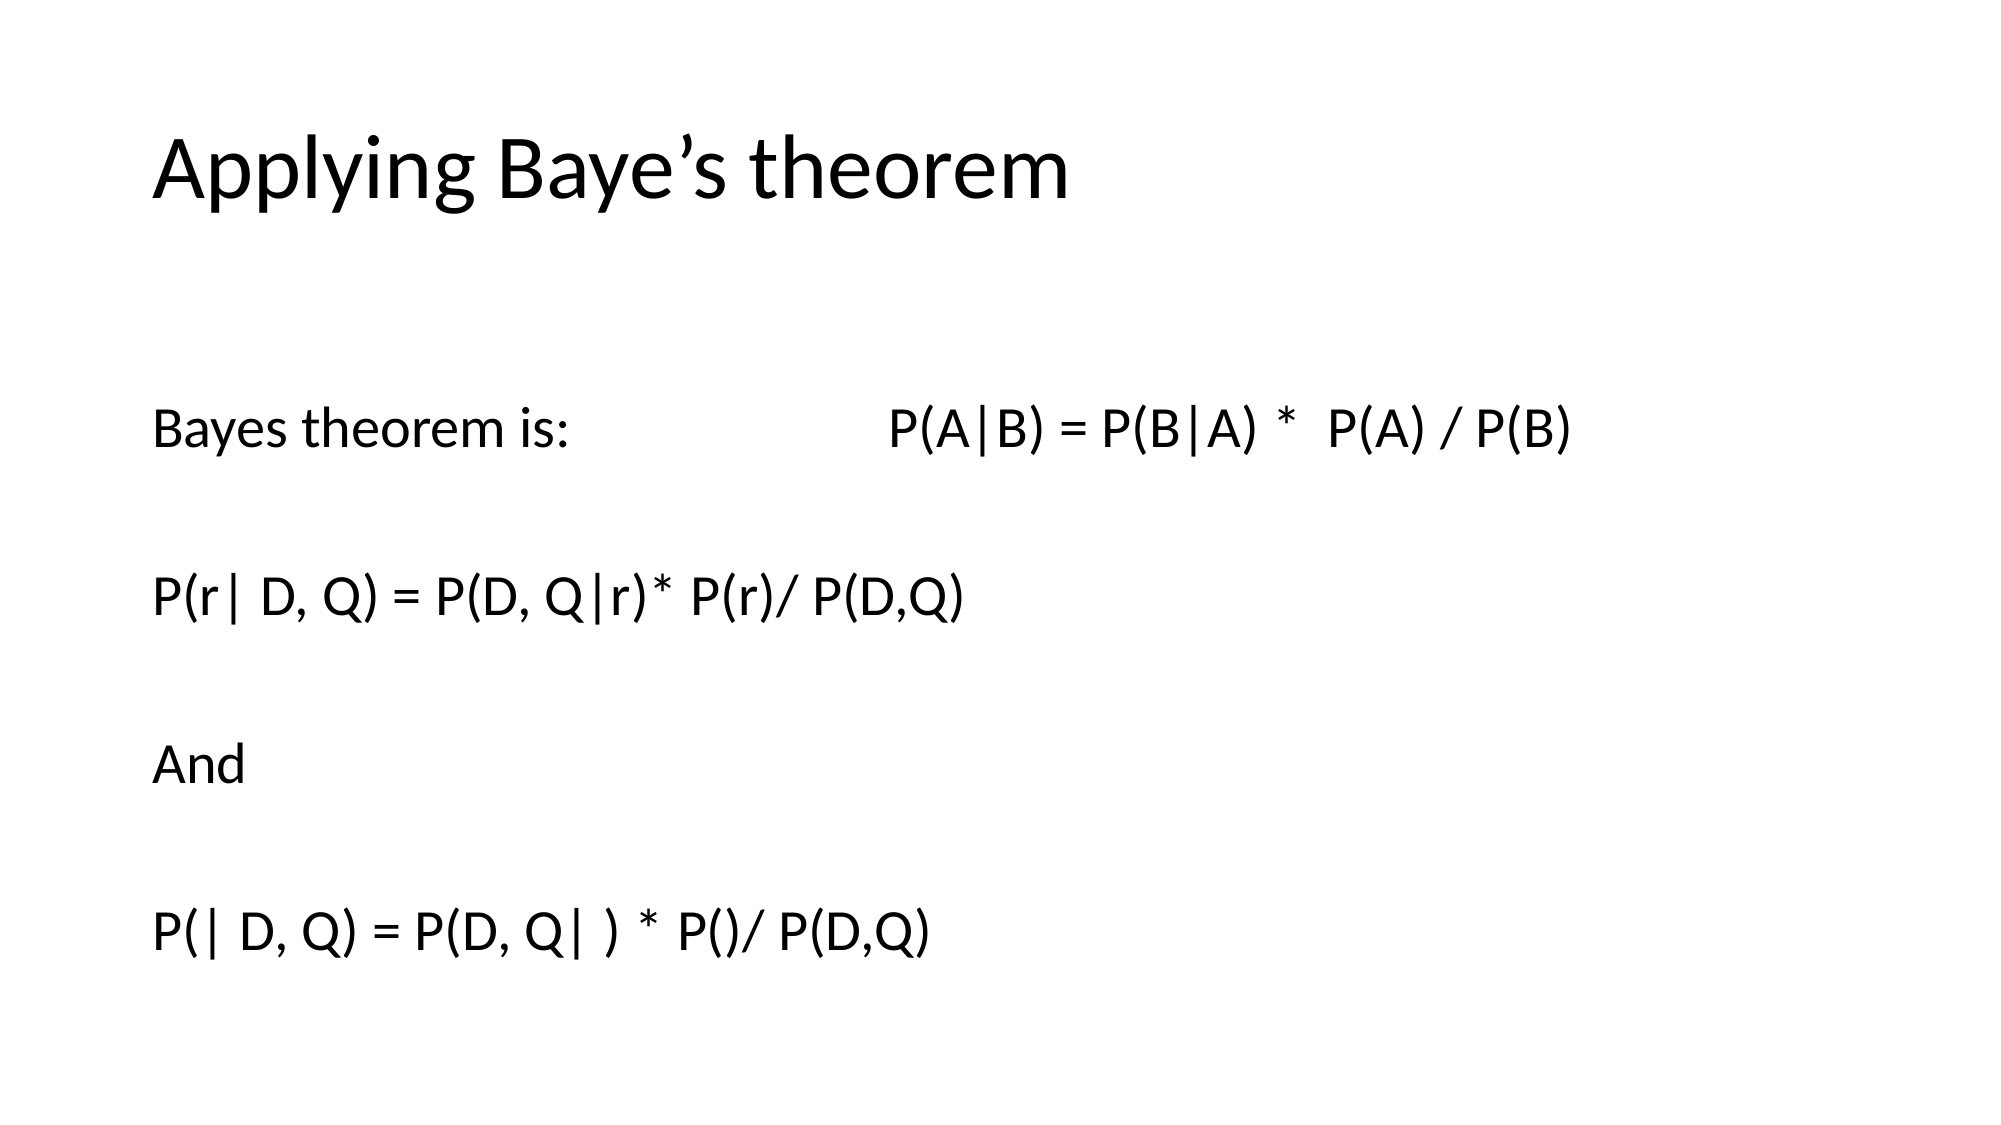

Applying Baye’s theorem

Bayes theorem is:                        P(A|B) = P(B|A) *  P(A) / P(B)

P(r| D, Q) = P(D, Q|r)* P(r)/ P(D,Q)

And

P(| D, Q) = P(D, Q| ) * P()/ P(D,Q)